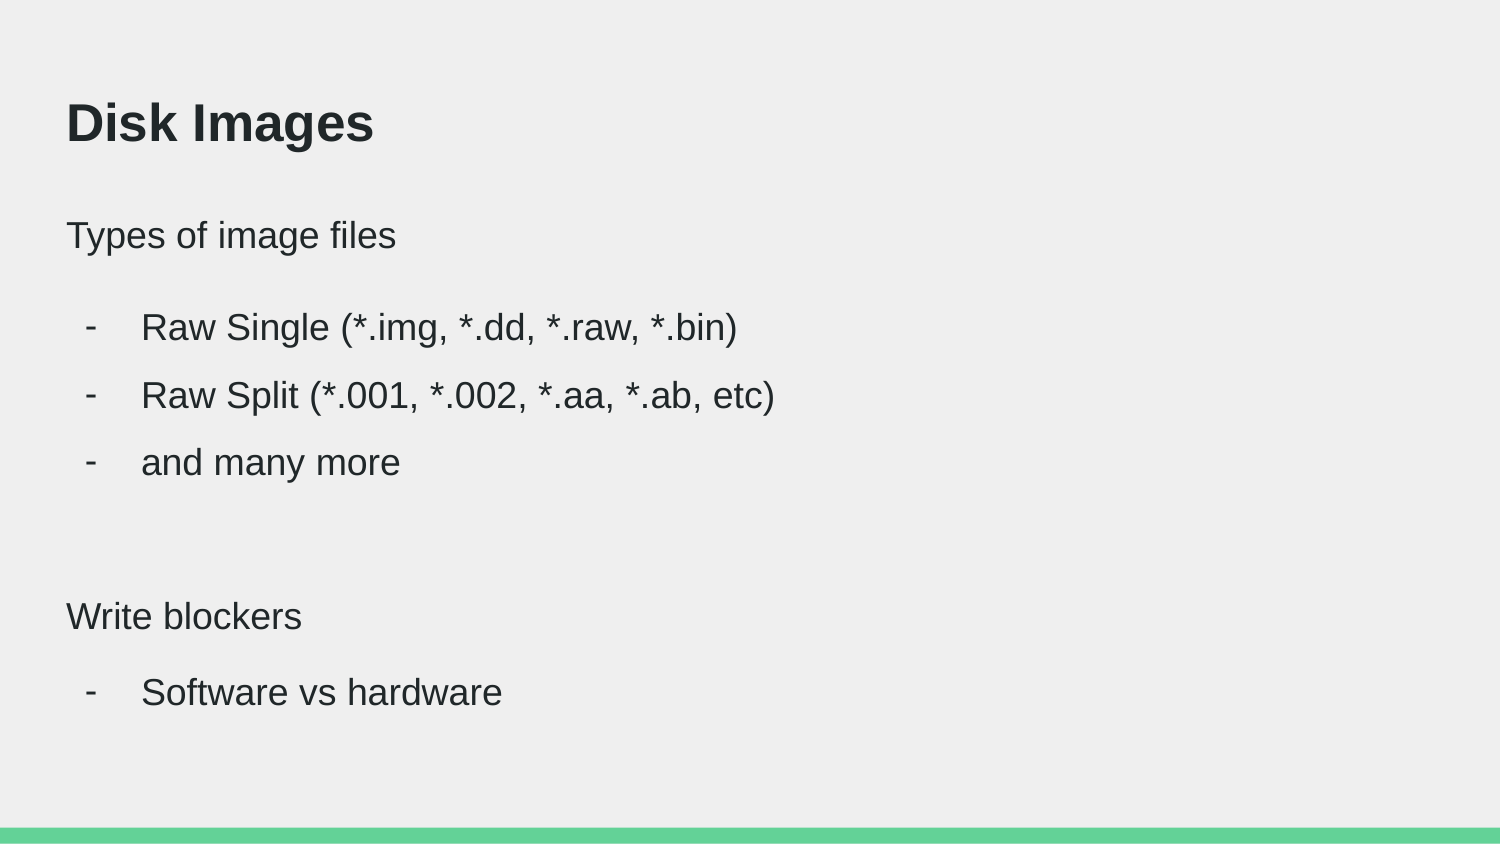

# Disk Images
Types of image files
Raw Single (*.img, *.dd, *.raw, *.bin)
Raw Split (*.001, *.002, *.aa, *.ab, etc)
and many more

Write blockers
Software vs hardware